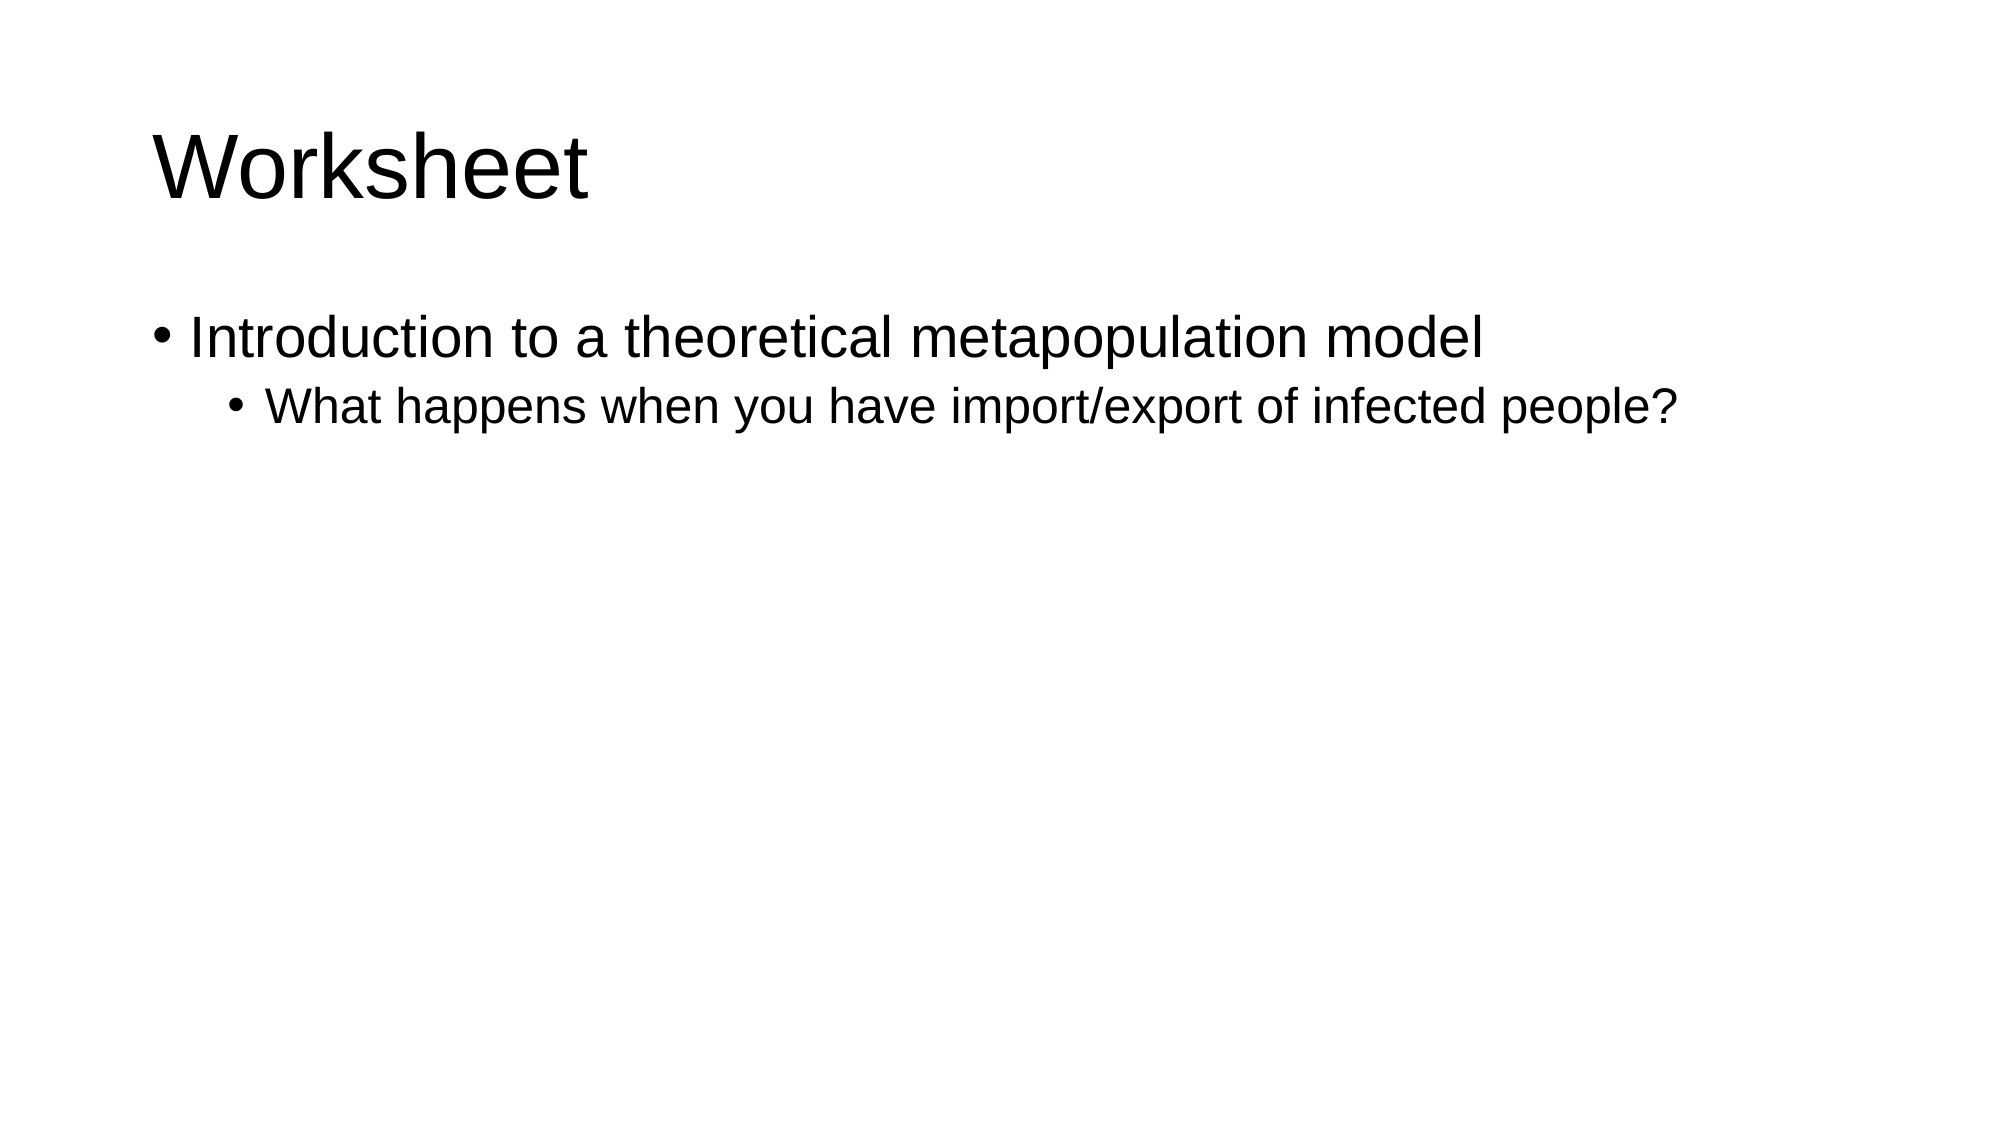

# Worksheet
Introduction to a theoretical metapopulation model
What happens when you have import/export of infected people?